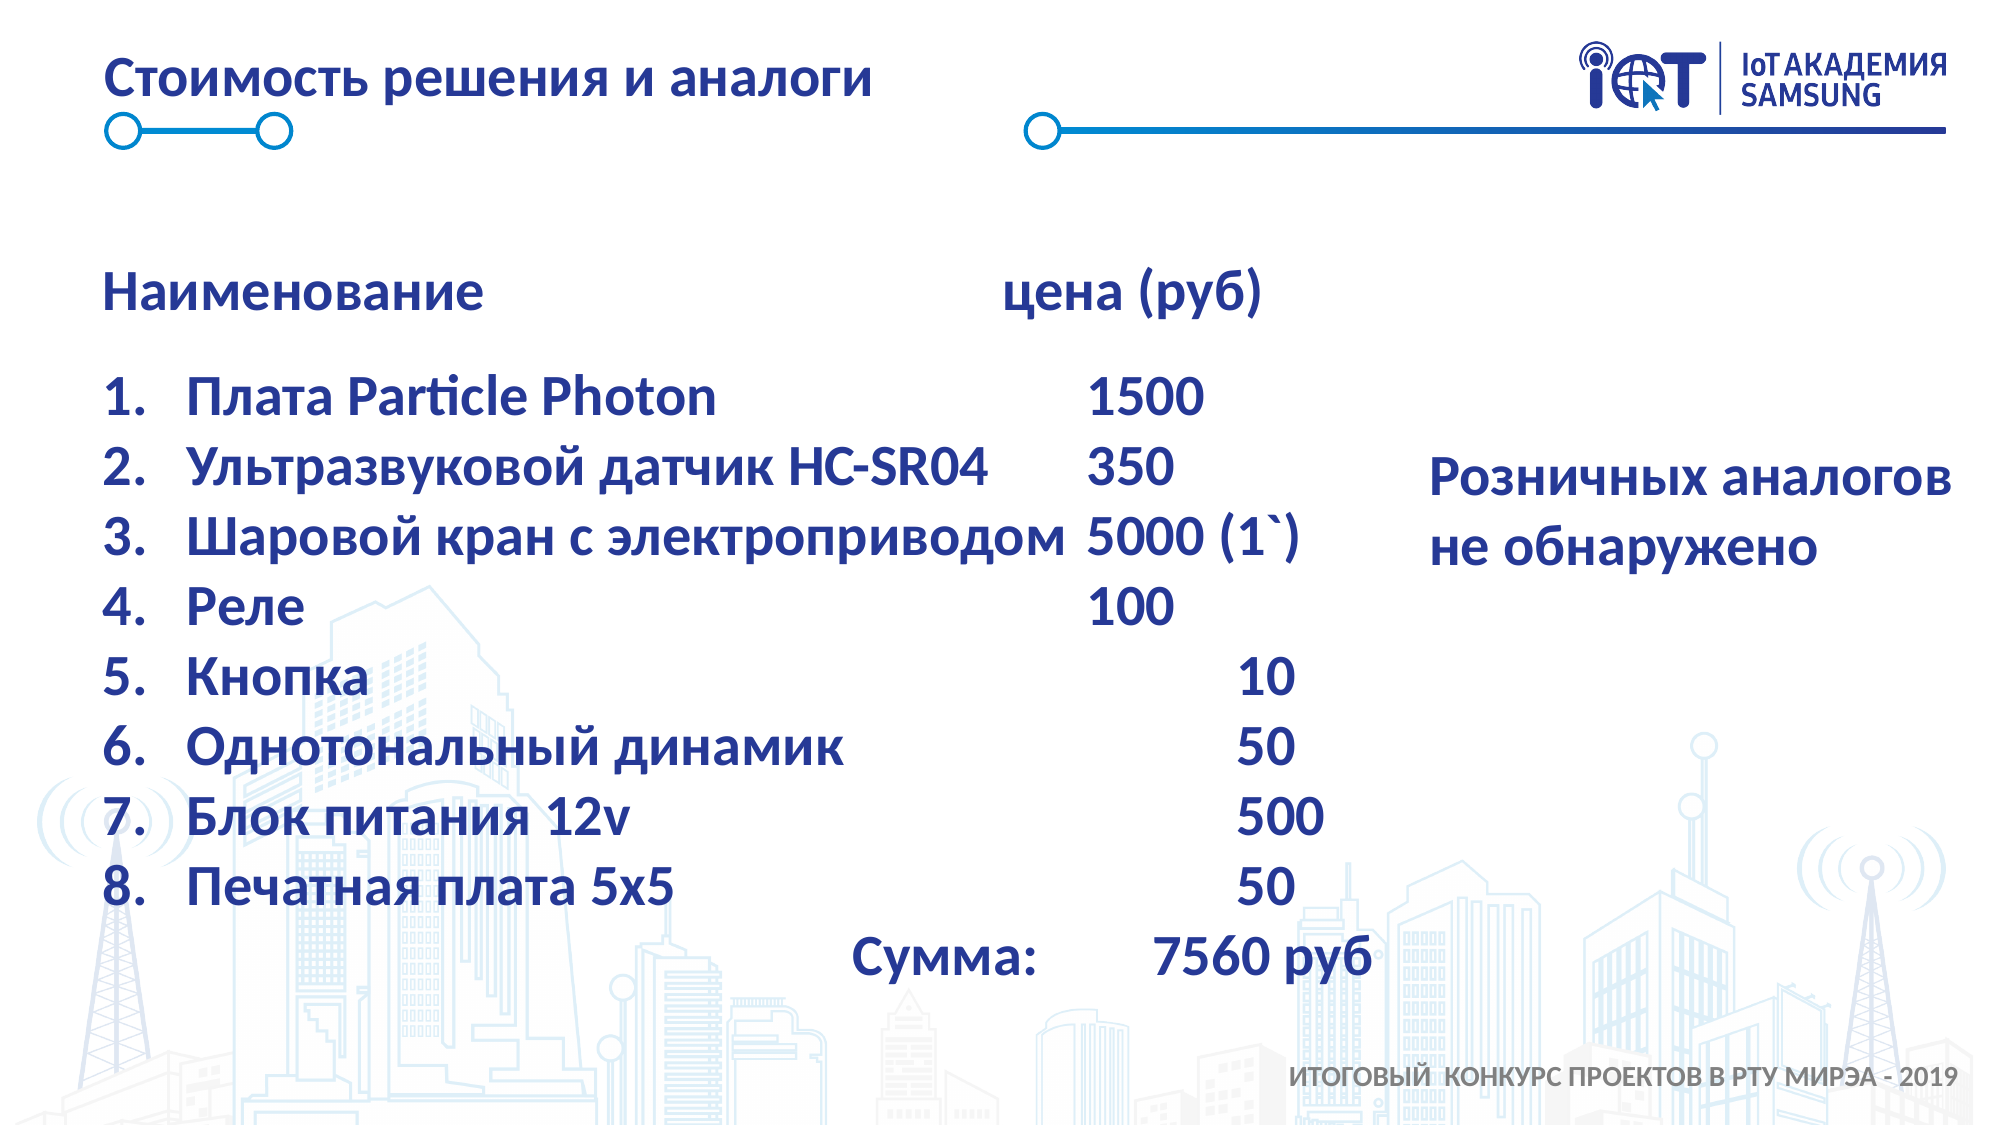

# Стоимость решения и аналоги
Наименование				цена (руб)
Плата Particle Photon 			1500
Ультразвуковой датчик HC-SR04 	350
Шаровой кран с электроприводом 	5000 (1`)
Реле 						100
Кнопка 						10
Однотональный динамик		 	50
Блок питания 12v 				500
Печатная плата 5x5				50
					Сумма:	7560 руб
Розничных аналогов не обнаружено